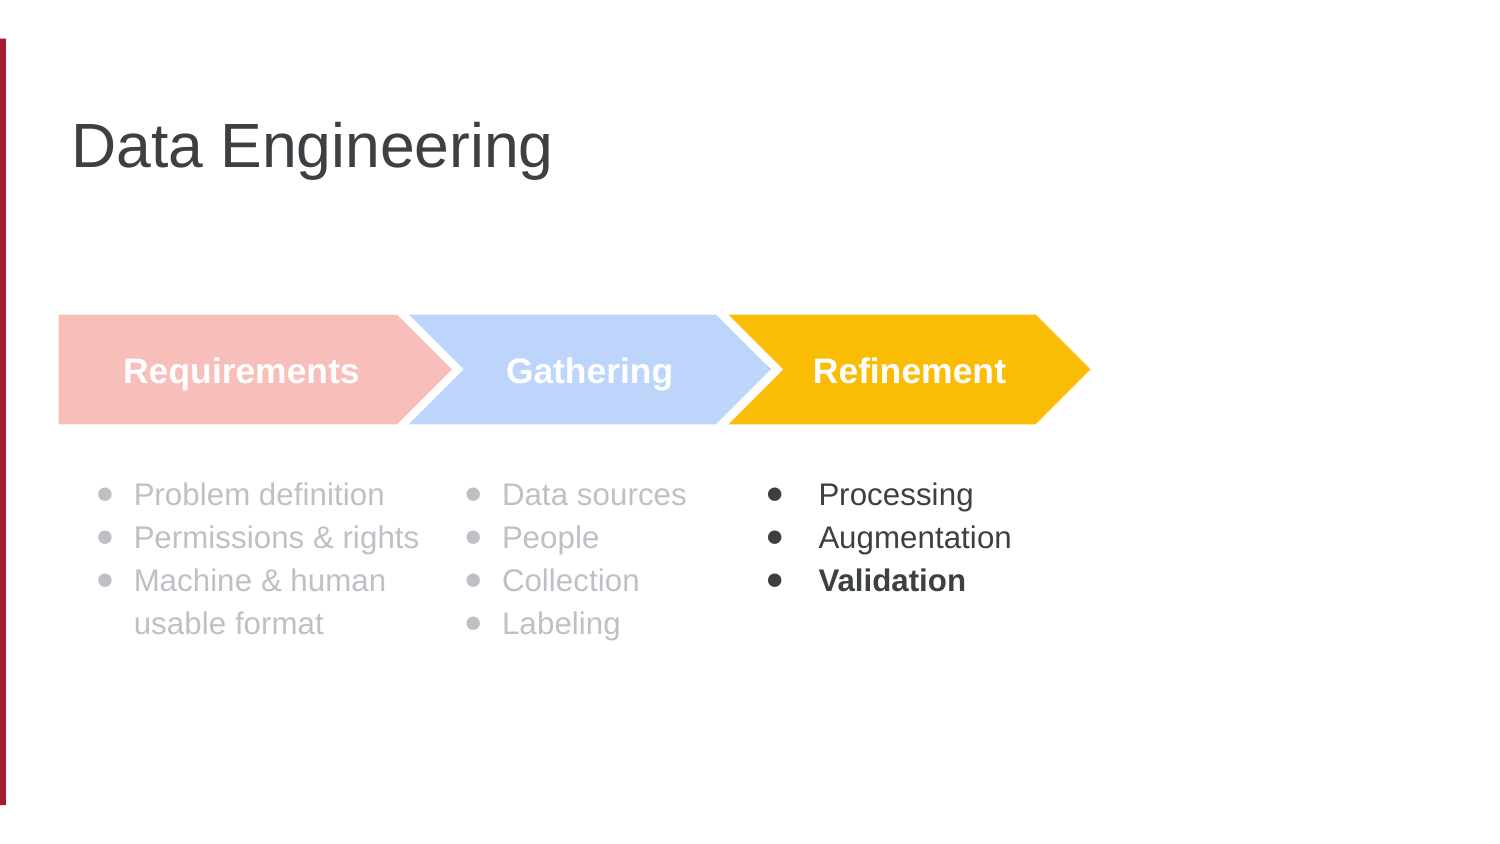

# Data Engineering

Gathering
Refinement
Requirements
Problem definition
Permissions & rights
Machine & human usable format
Data sources
People
Collection
Labeling
Processing
Augmentation
Validation